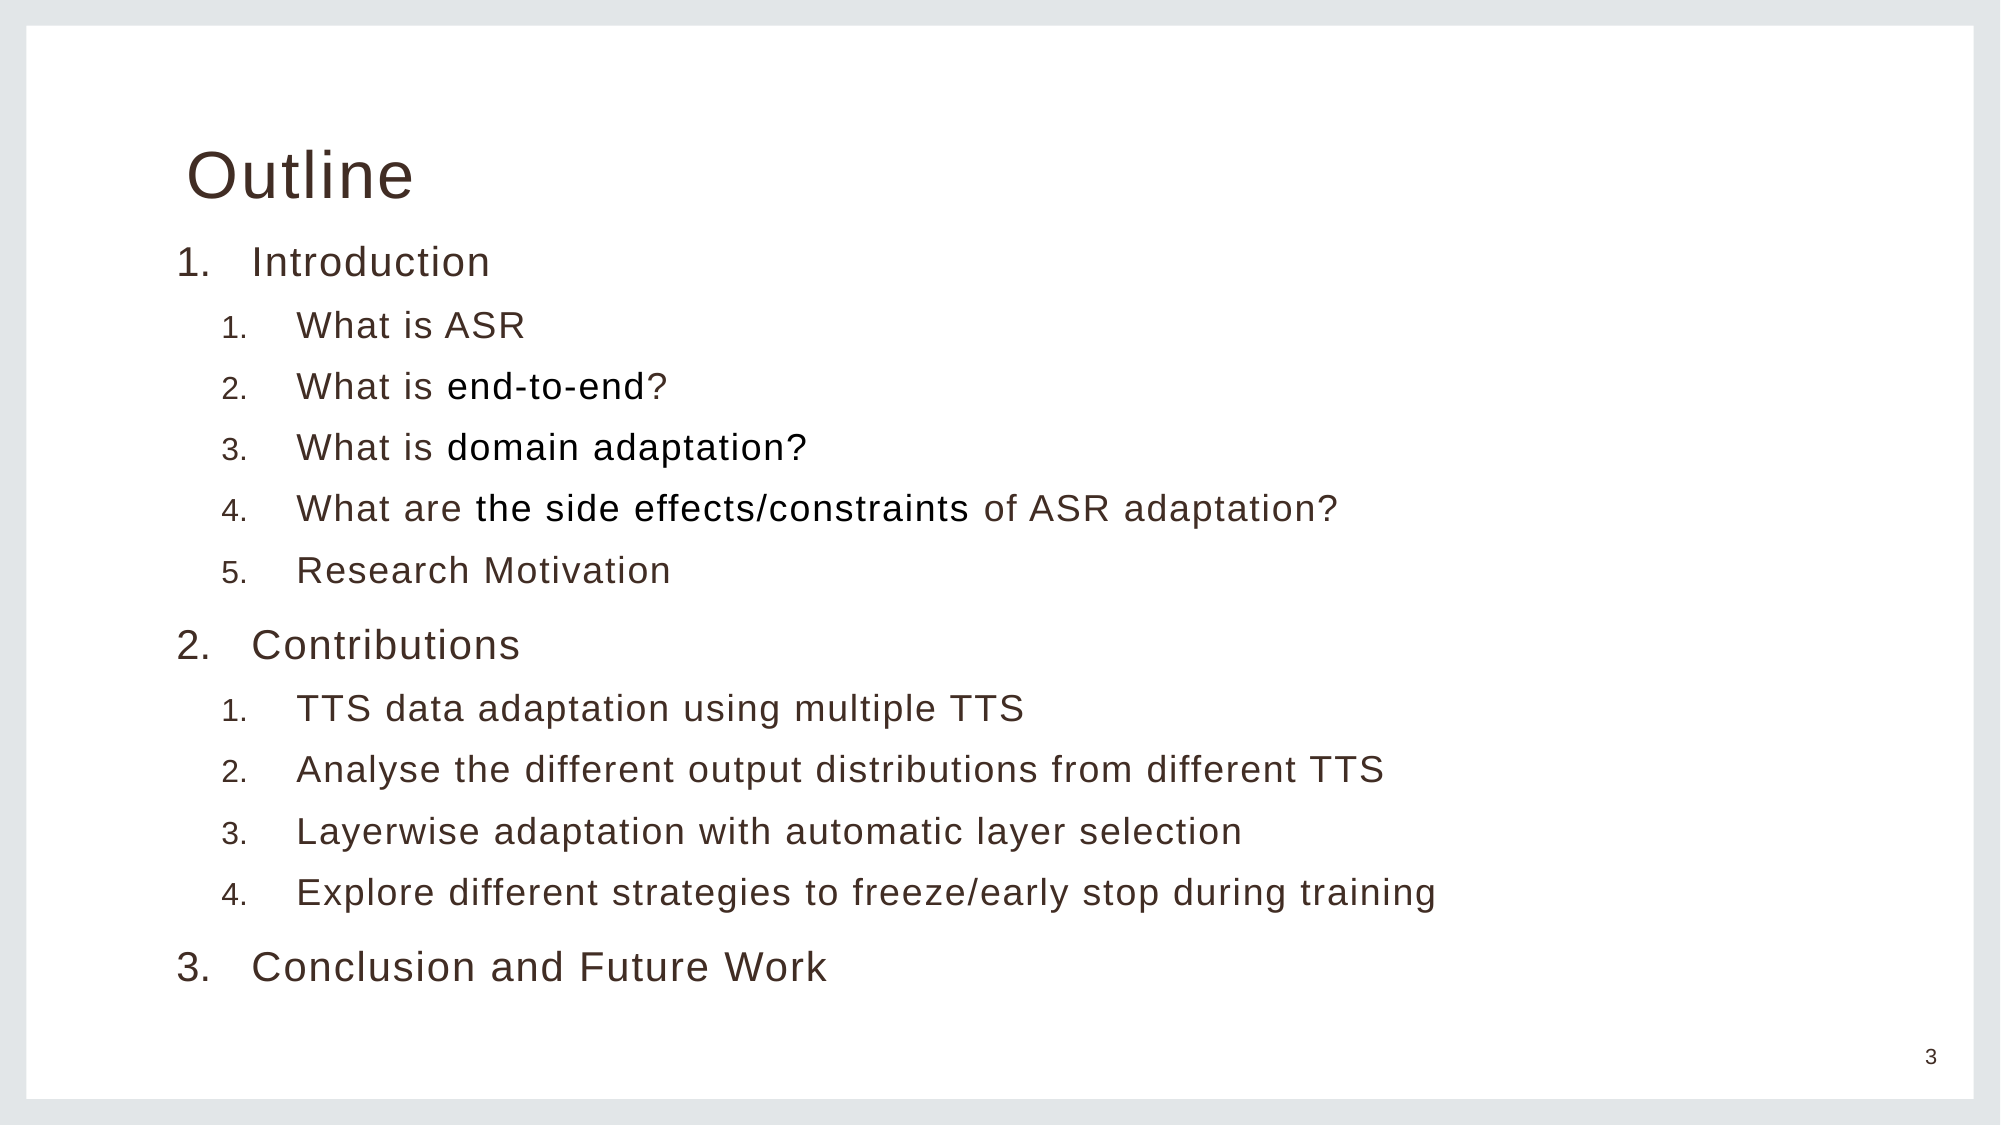

# Outline
Introduction
What is ASR
What is end-to-end?
What is domain adaptation?
What are the side effects/constraints of ASR adaptation?
Research Motivation
Contributions
TTS data adaptation using multiple TTS
Analyse the different output distributions from different TTS
Layerwise adaptation with automatic layer selection
Explore different strategies to freeze/early stop during training
Conclusion and Future Work

3